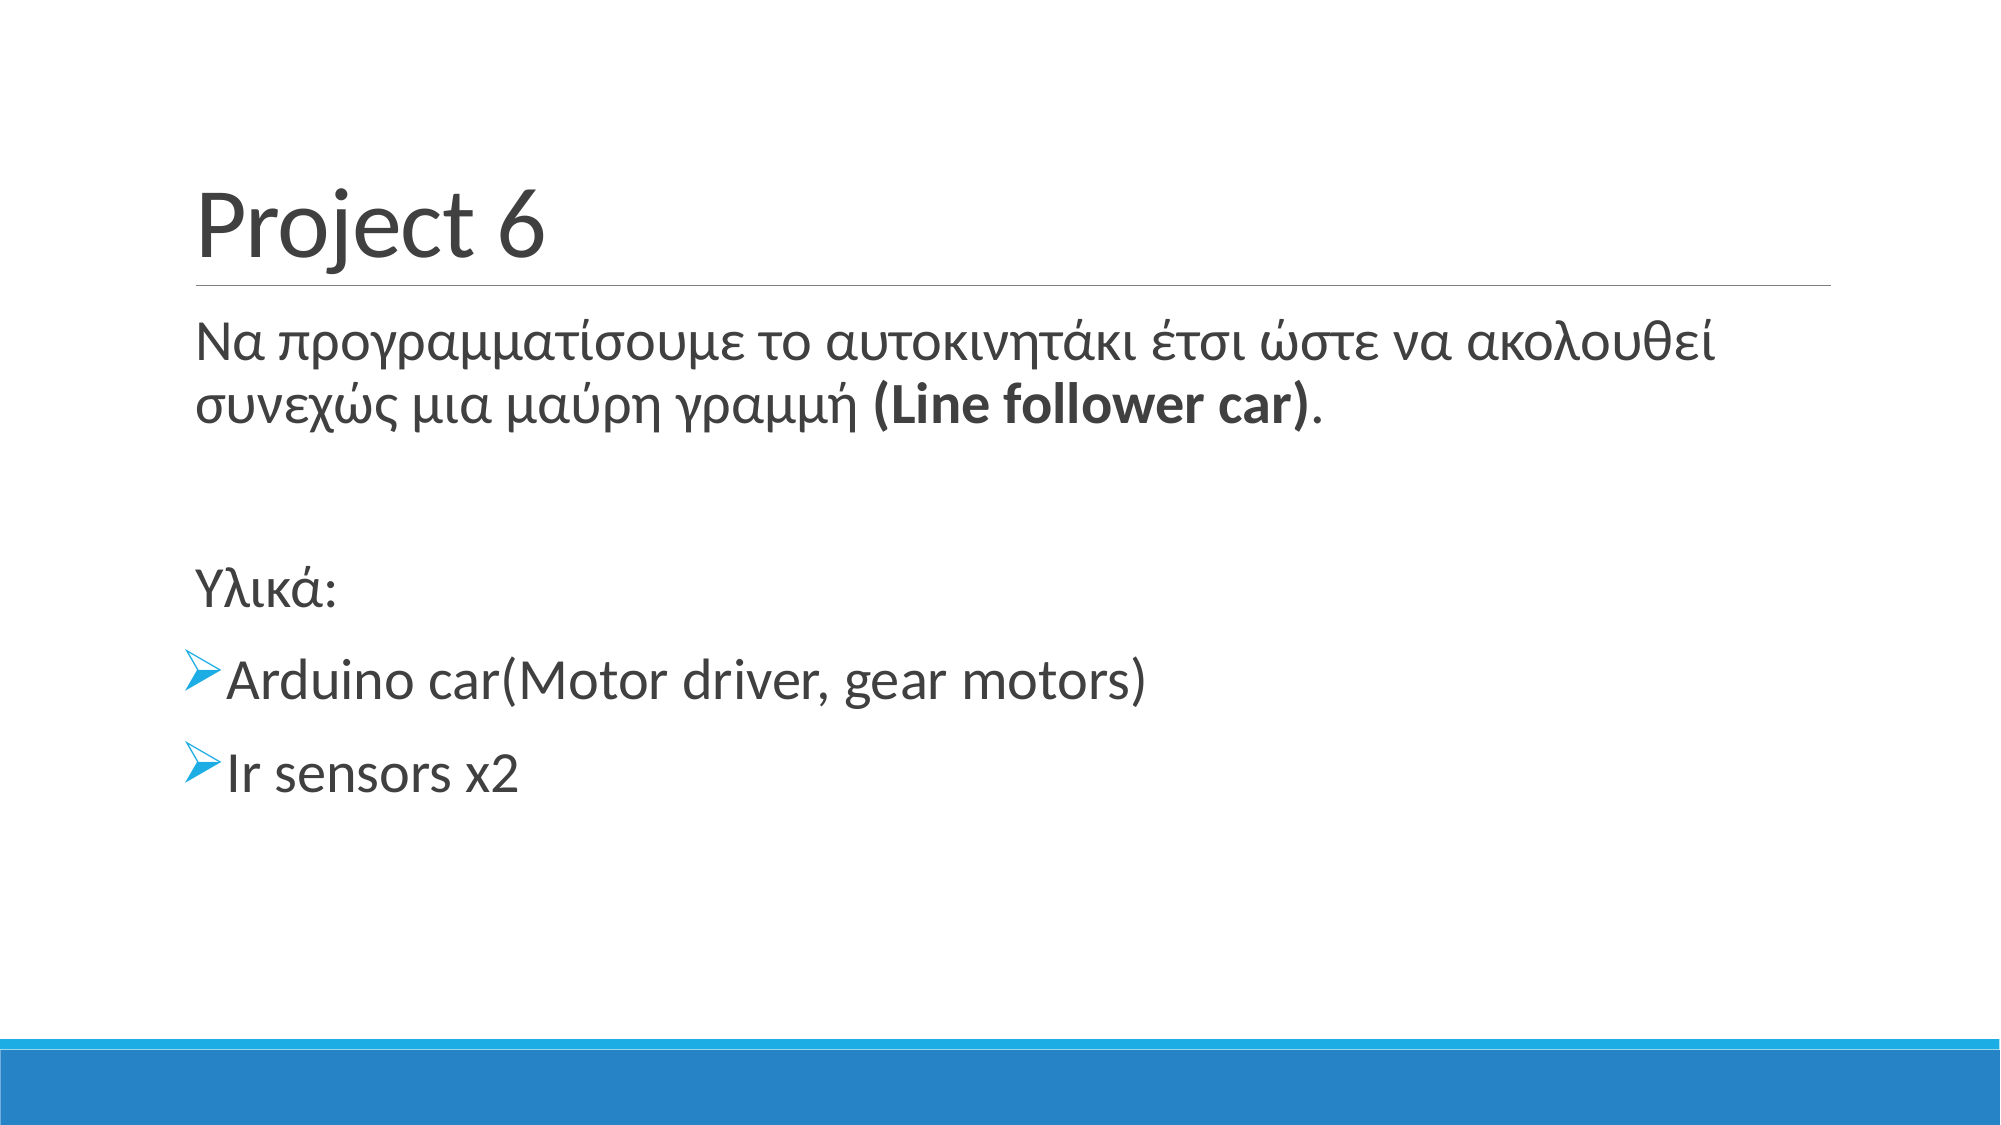

# Project 6
Να προγραμματίσουμε το αυτοκινητάκι έτσι ώστε να ακολουθεί συνεχώς μια μαύρη γραμμή (Line follower car).

Υλικά:
Arduino car(Motor driver, gear motors)
Ir sensors x2